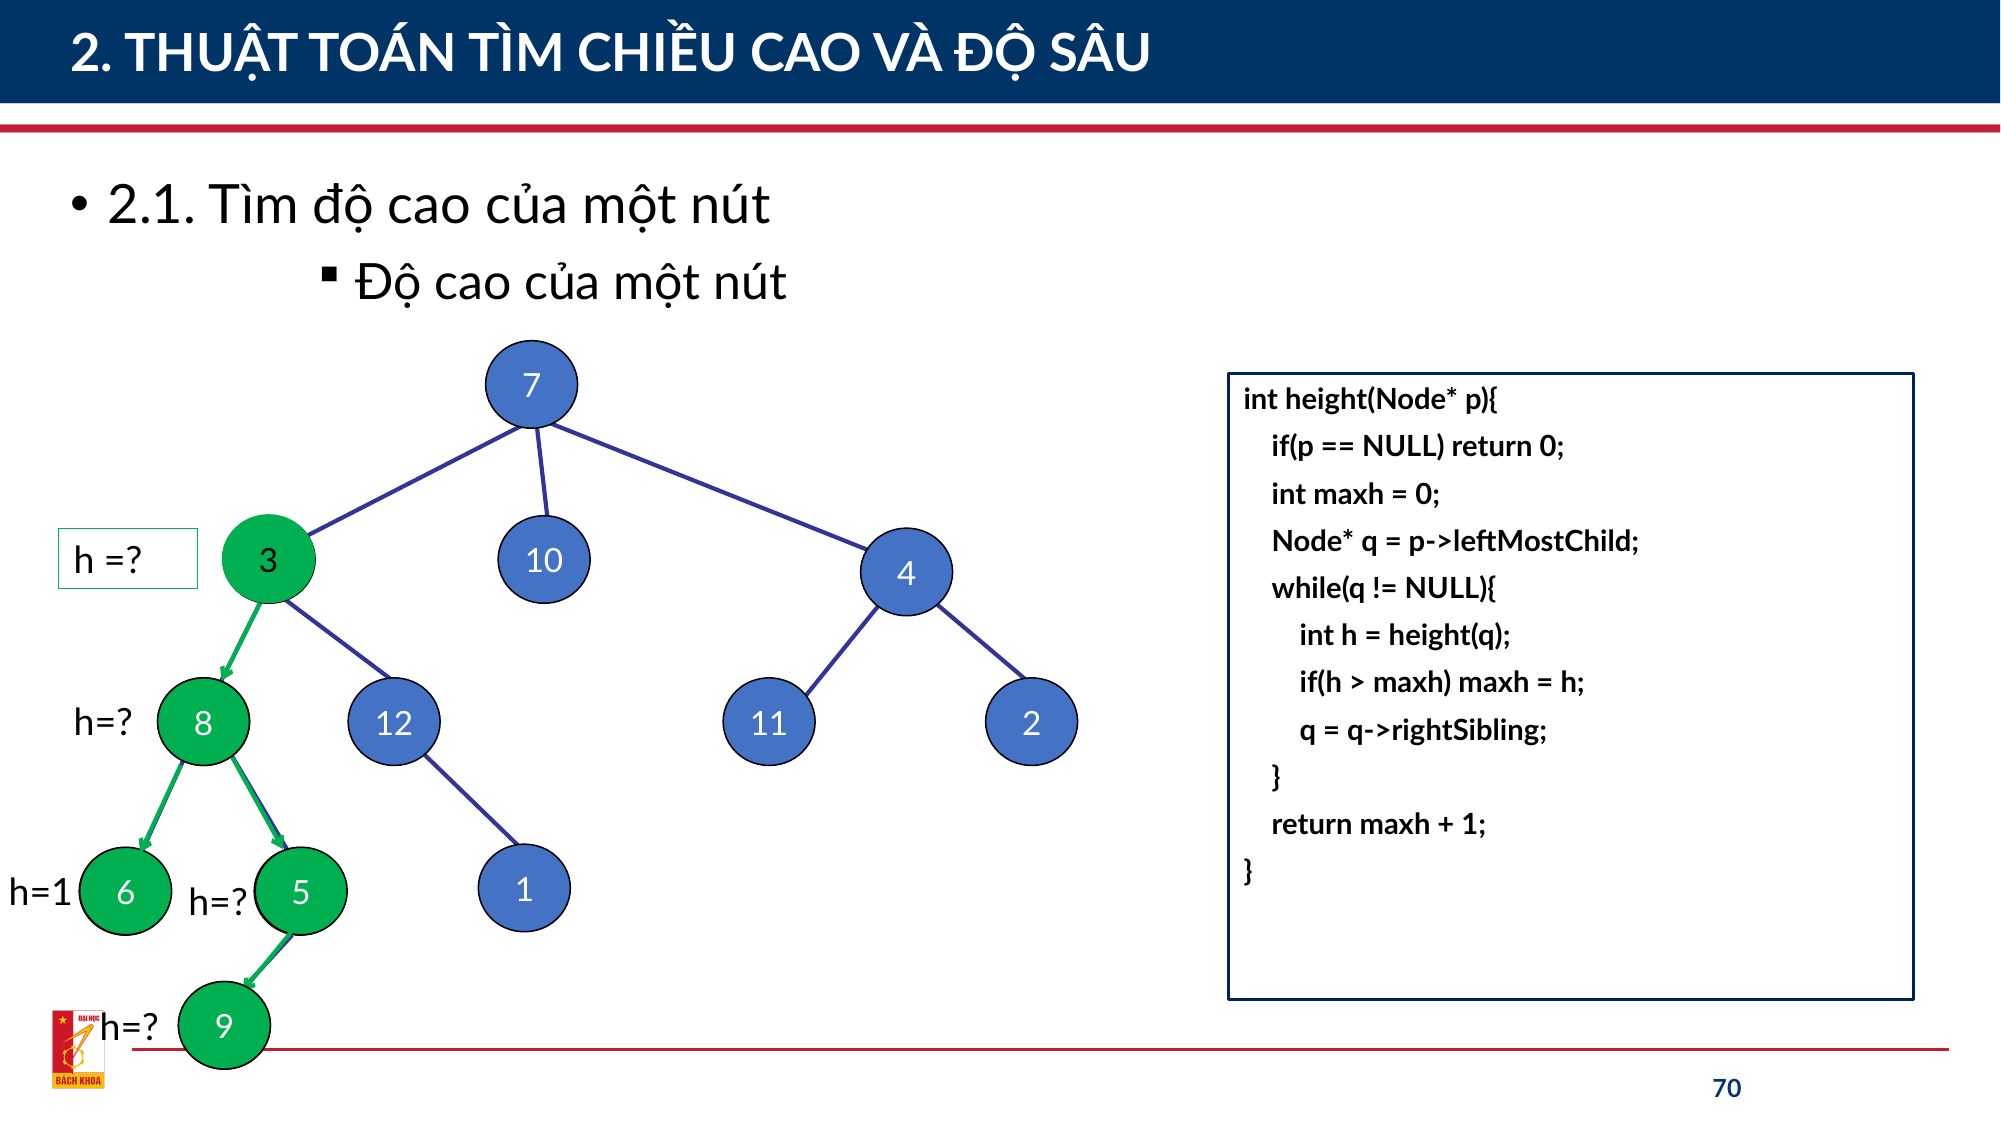

# 2. THUẬT TOÁN TÌM CHIỀU CAO VÀ ĐỘ SÂU
2.1. Tìm độ cao của một nút
Độ cao của một nút

7
int height(Node* p){
    if(p == NULL) return 0;
    int maxh = 0;
    Node* q = p->leftMostChild;
    while(q != NULL){
        int h = height(q);
        if(h > maxh) maxh = h;
        q = q->rightSibling;
    }
    return maxh + 1;
}

3
3
10
4
h =?

8
8
12
11
2
h=?

1
6
5
6
5
h=1
h=?

9
9
h=?
70